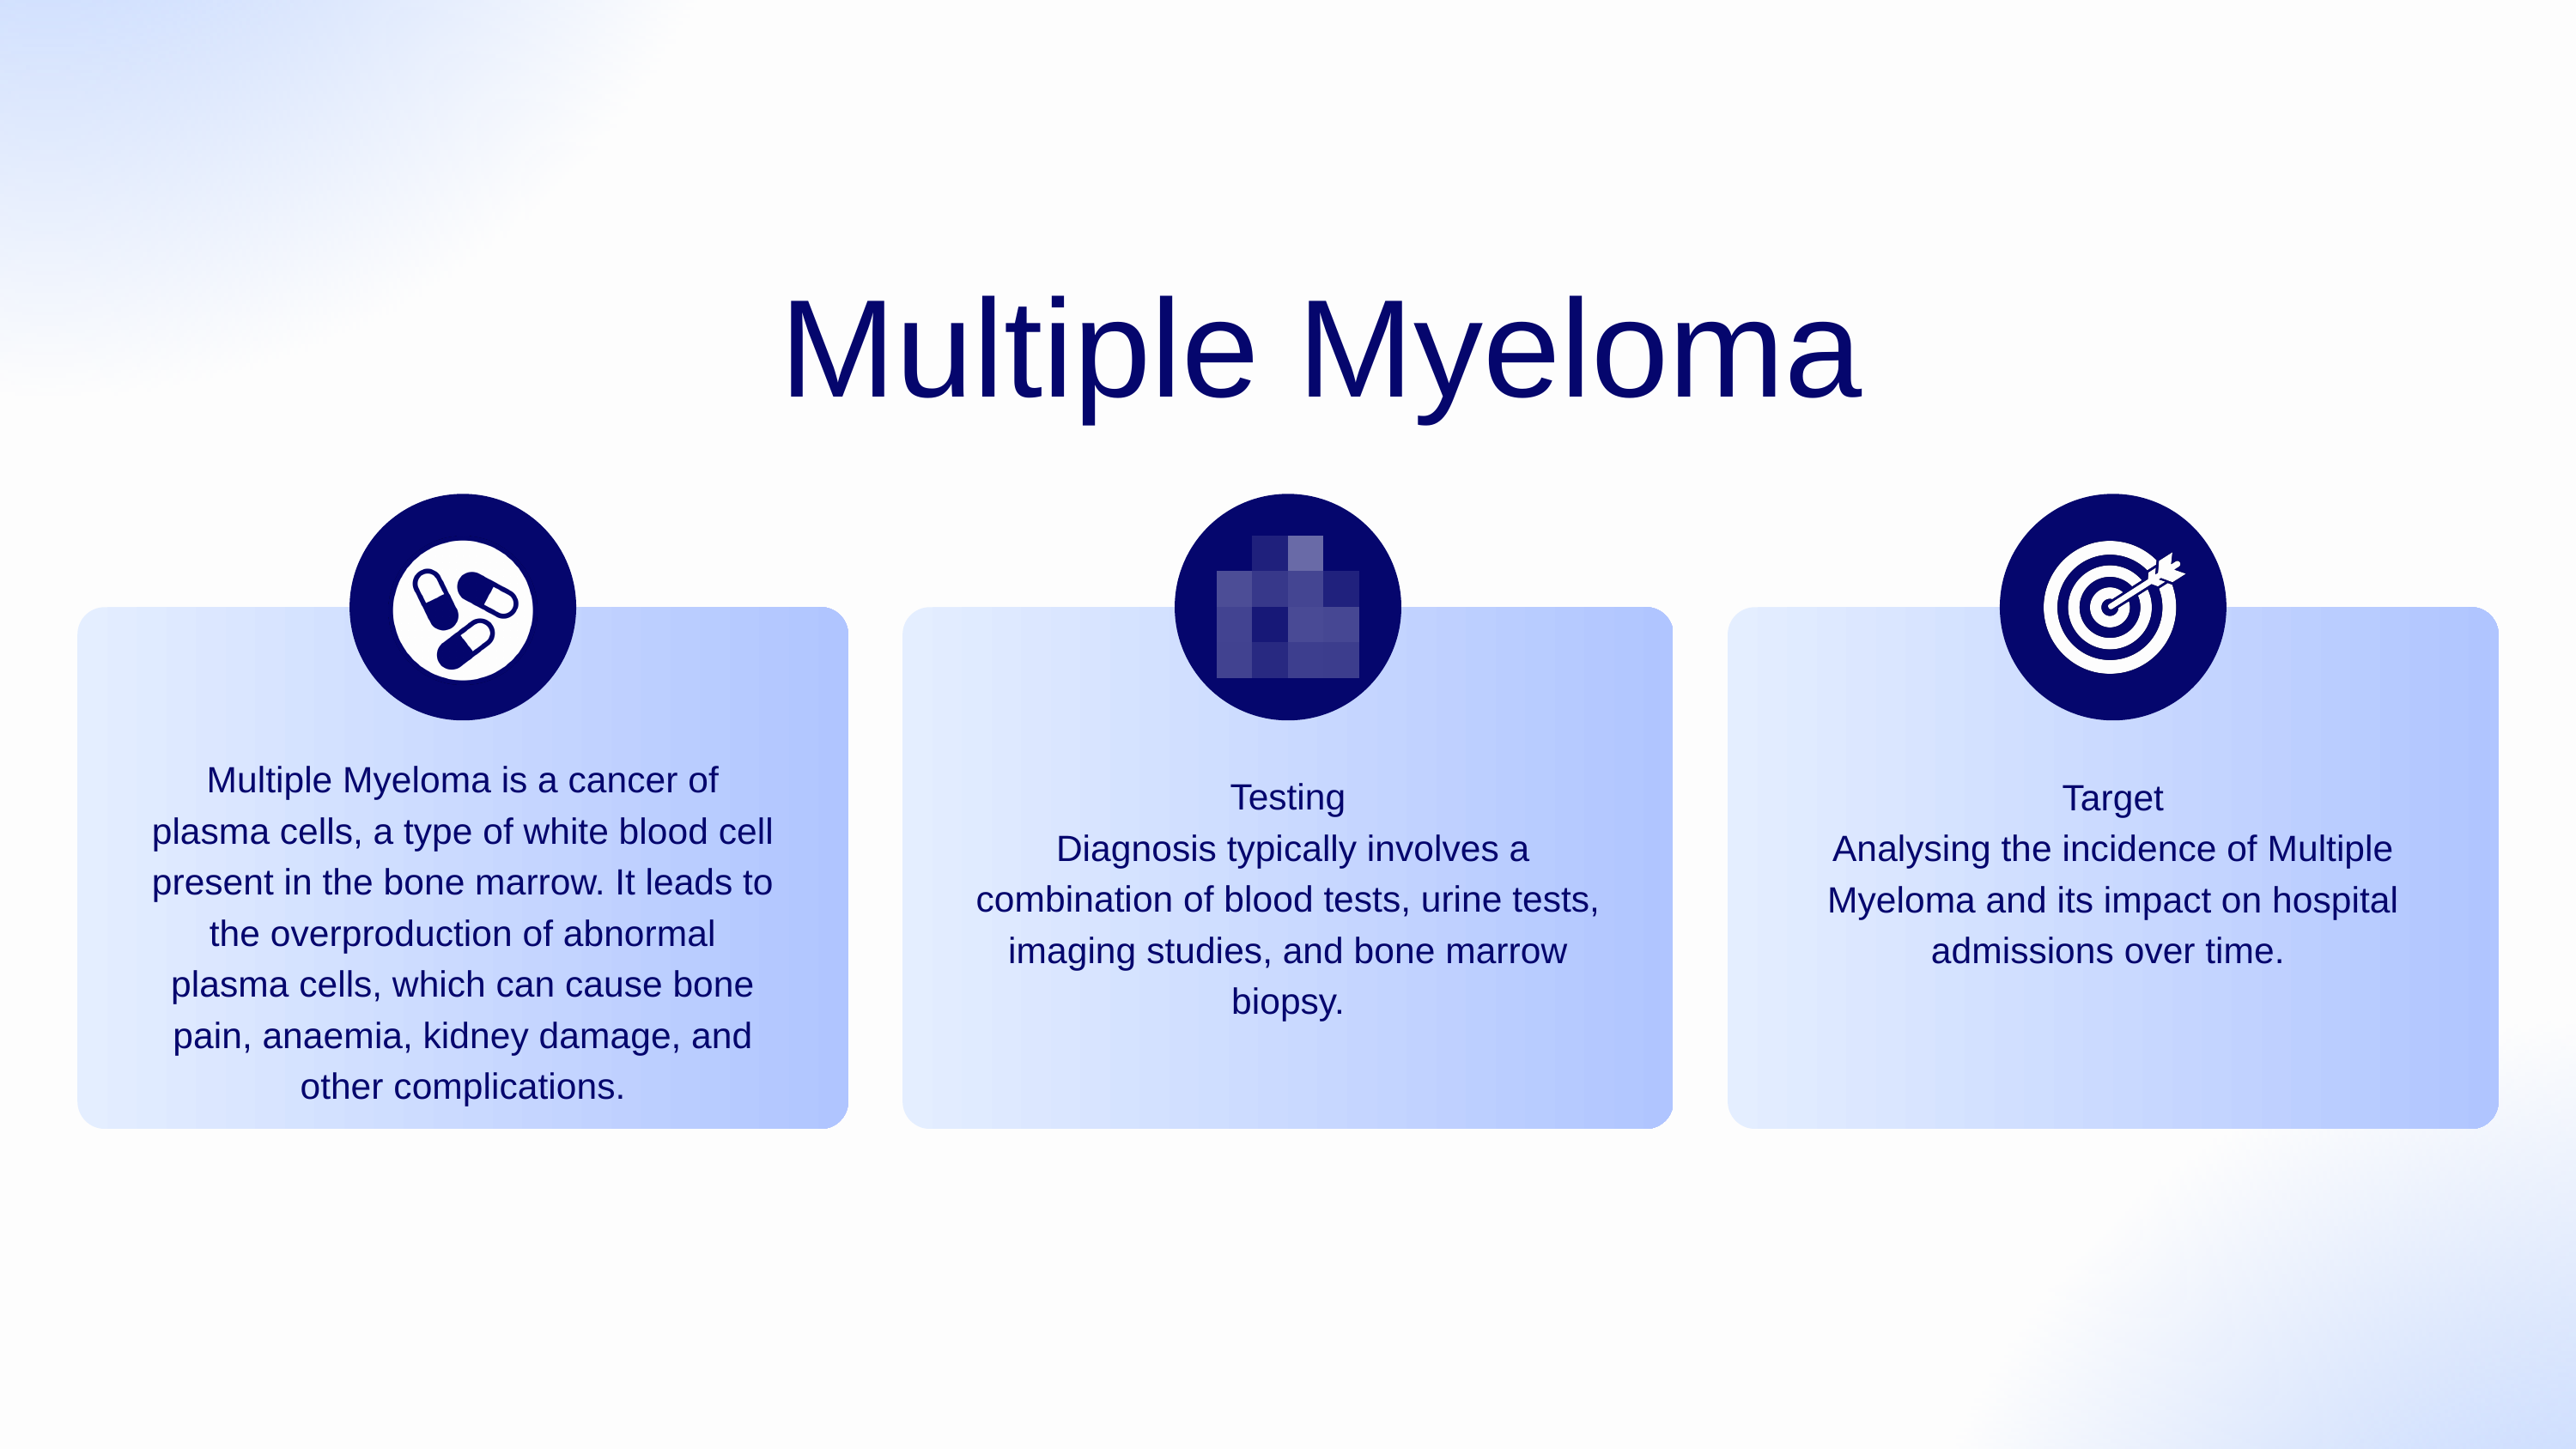

Multiple Myeloma

Testing
 Diagnosis typically involves a combination of blood tests, urine tests, imaging studies, and bone marrow biopsy.
Target
Analysing the incidence of Multiple Myeloma and its impact on hospital admissions over time.
Multiple Myeloma is a cancer of plasma cells, a type of white blood cell present in the bone marrow. It leads to the overproduction of abnormal plasma cells, which can cause bone pain, anaemia, kidney damage, and other complications.